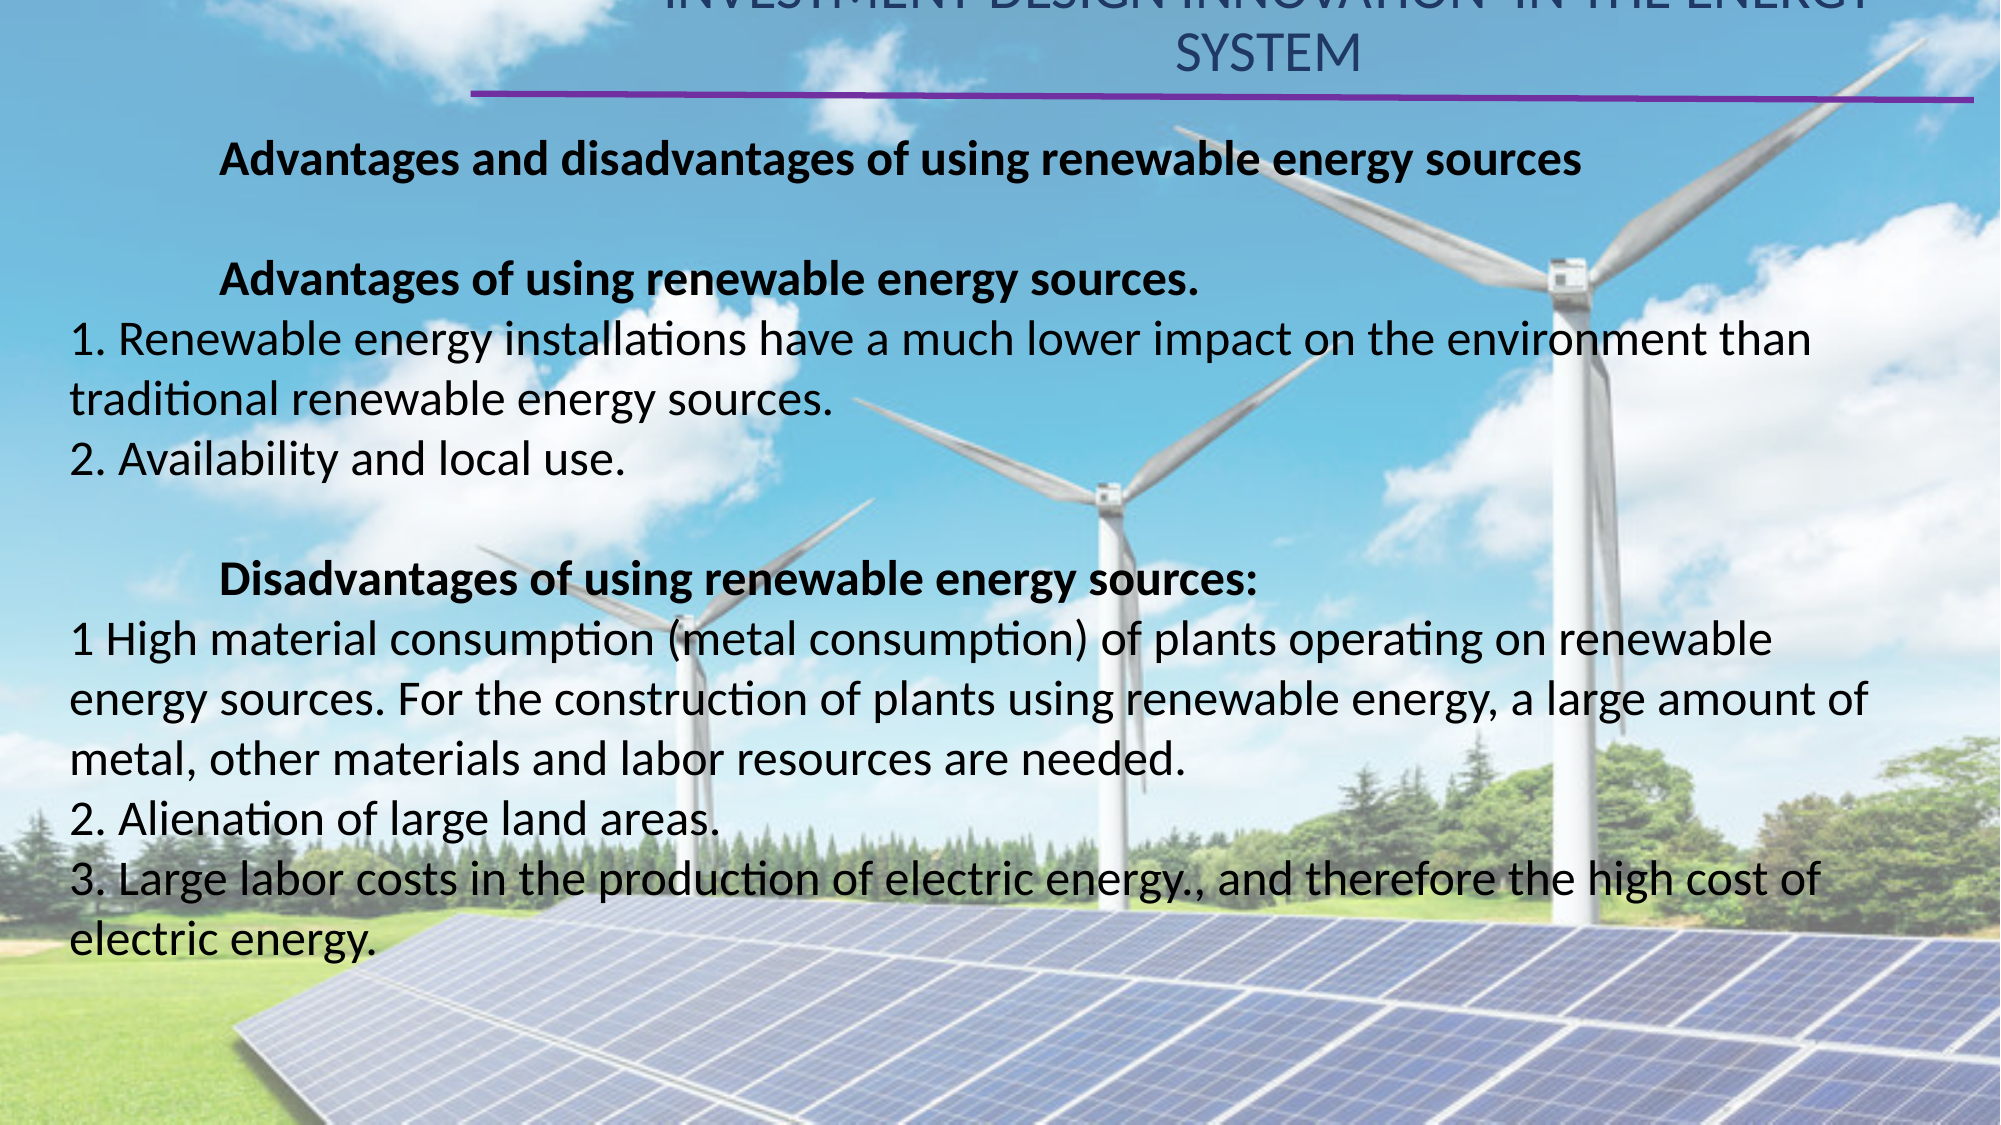

# INVESTMENT DESIGN INNOVATION  IN THE ENERGY SYSTEM
	Advantages and disadvantages of using renewable energy sources

	Advantages of using renewable energy sources.
1. Renewable energy installations have a much lower impact on the environment than traditional renewable energy sources.
2. Availability and local use.

	Disadvantages of using renewable energy sources:
1 High material consumption (metal consumption) of plants operating on renewable energy sources. For the construction of plants using renewable energy, a large amount of metal, other materials and labor resources are needed.
2. Alienation of large land areas.
3. Large labor costs in the production of electric energy., and therefore the high cost of electric energy.